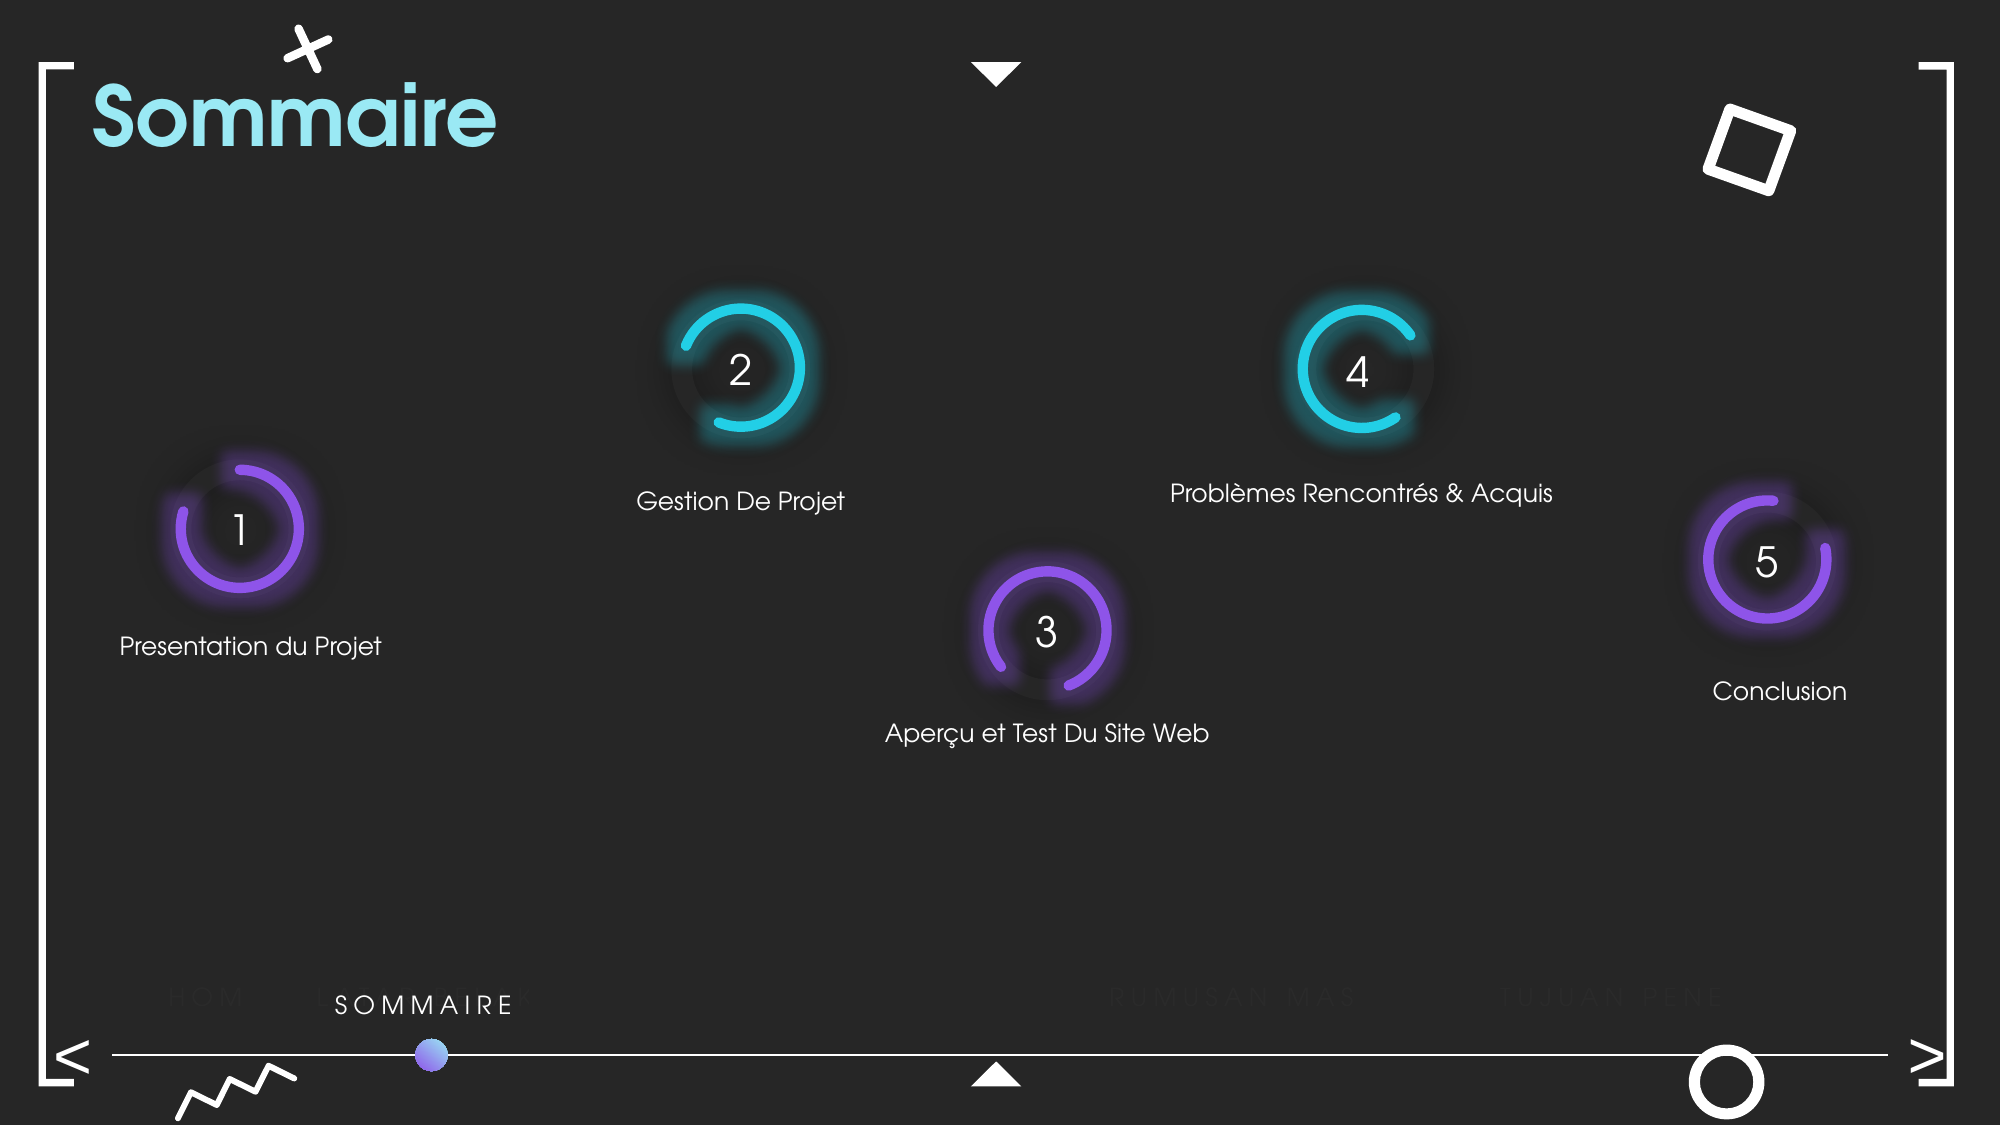

Sommaire

2

4
1

Problèmes Rencontrés & Acquis
Gestion De Projet

5

3
Presentation du Projet
Conclusion
Aperçu et Test Du Site Web
HOME
LATAR BELAKANG
RUMUSAN MASALAH
TUJUAN PENELITIAN
SOMMAIRE
>
>